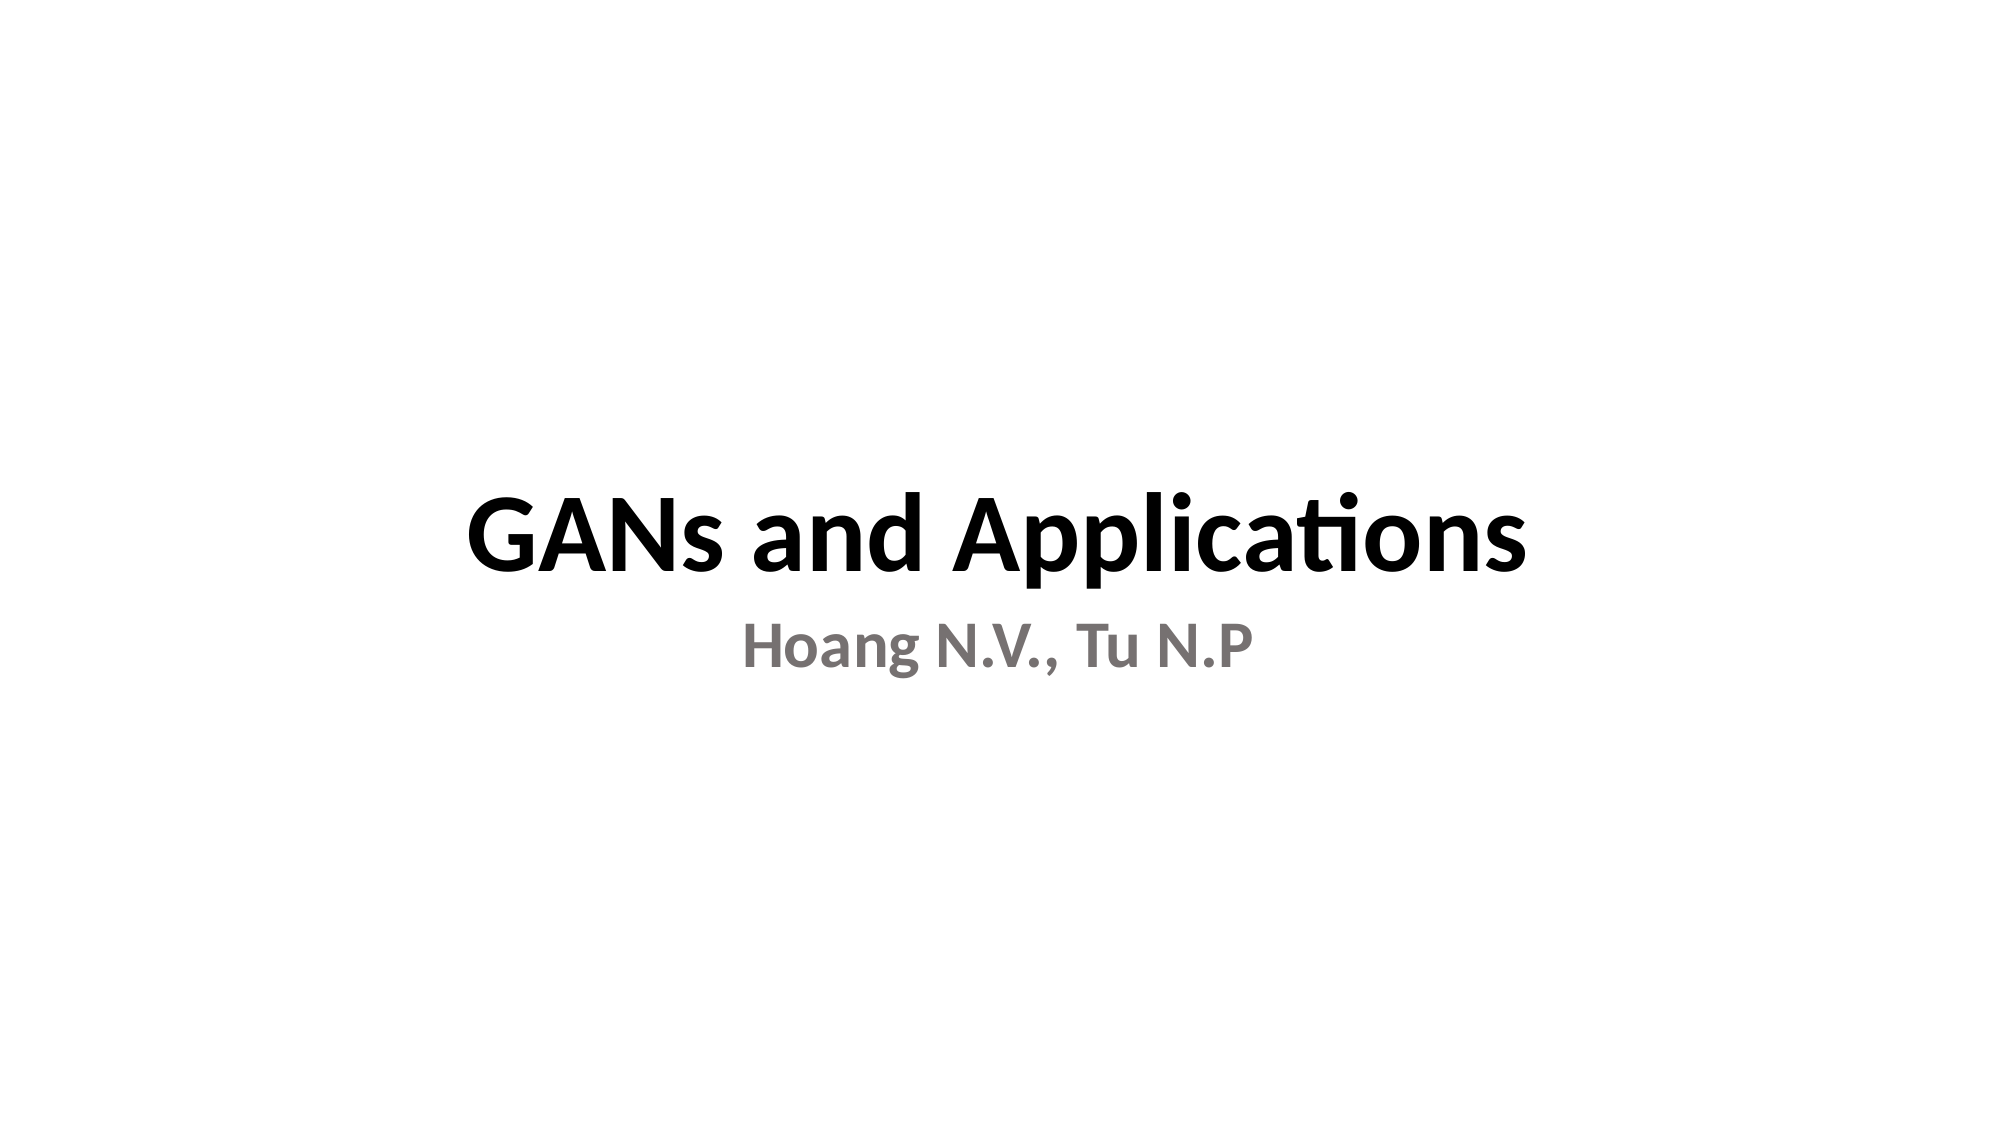

GANs and Applications
Hoang N.V., Tu N.P